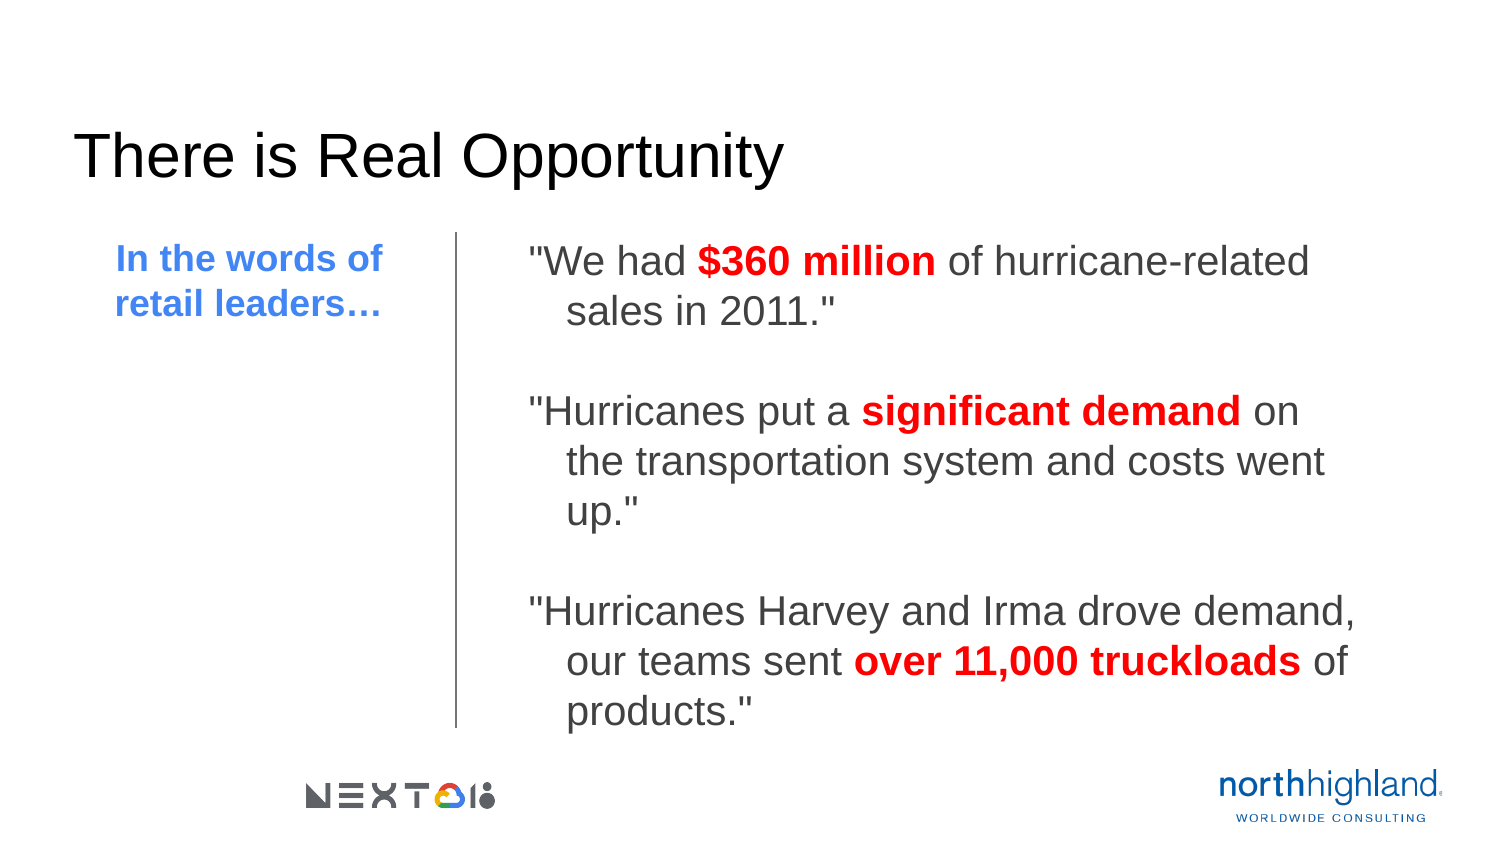

There is Real Opportunity
In the words of retail leaders…
"We had $360 million of hurricane-related sales in 2011."

"Hurricanes put a significant demand on the transportation system and costs went up."

"Hurricanes Harvey and Irma drove demand, our teams sent over 11,000 truckloads of products."